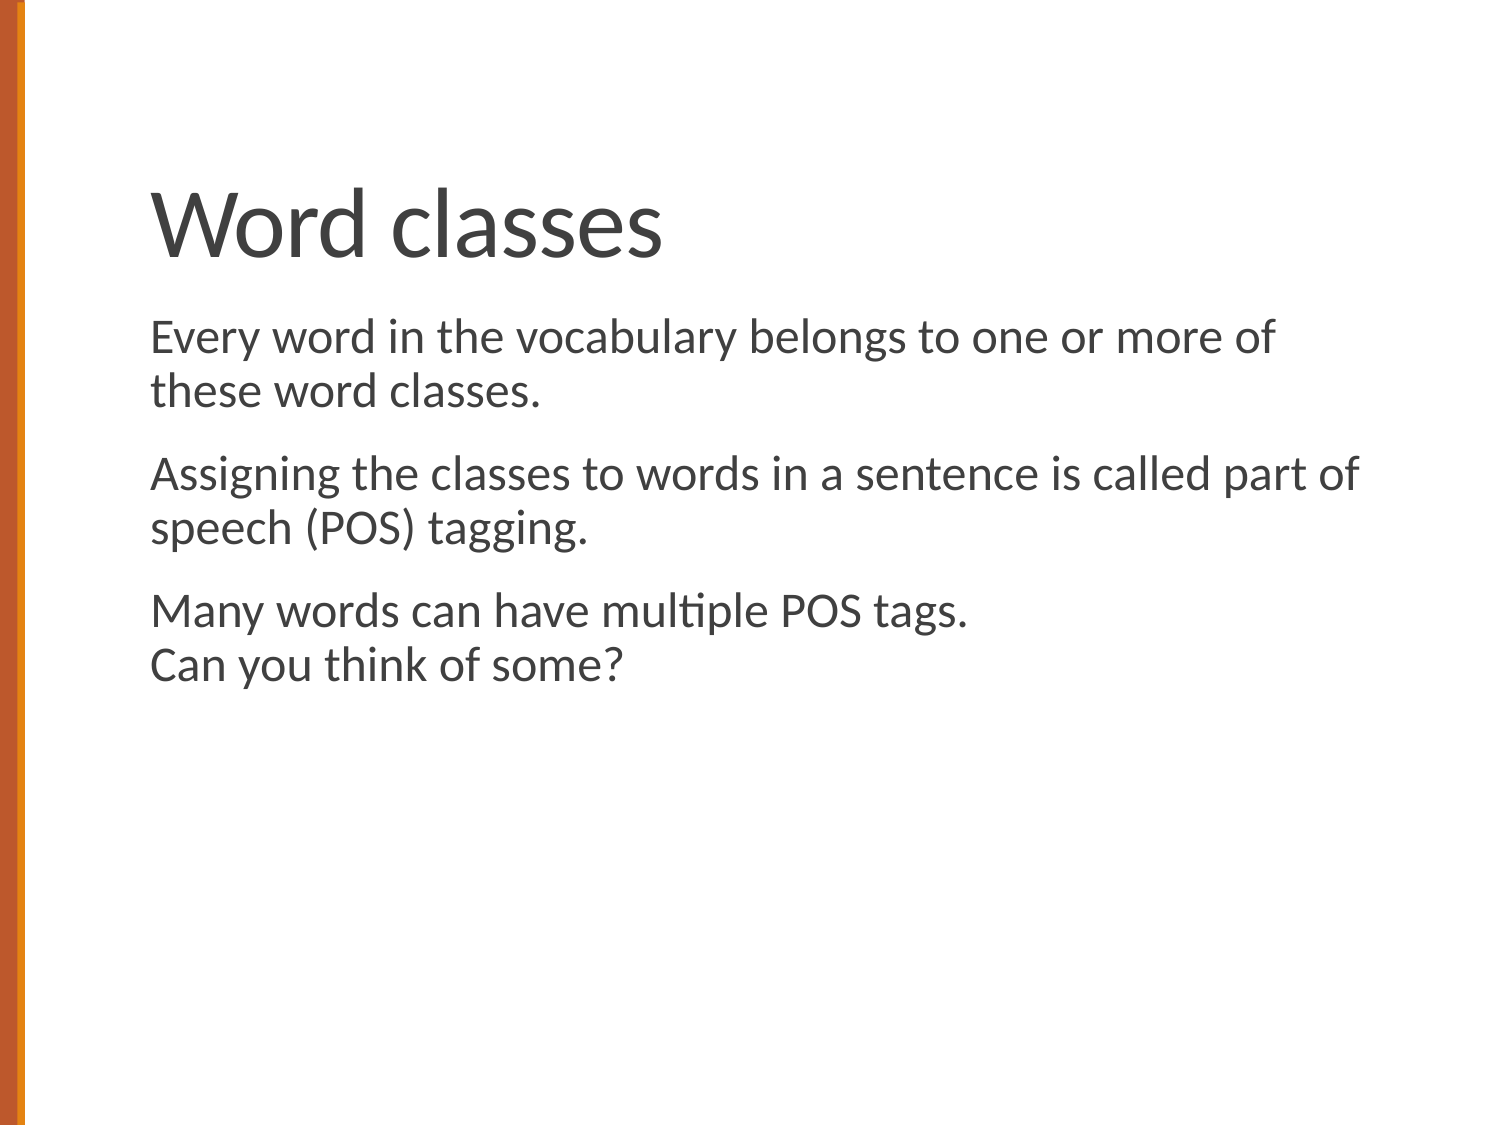

# Word classes
Every word in the vocabulary belongs to one or more of these word classes.
Assigning the classes to words in a sentence is called part of speech (POS) tagging.
Many words can have multiple POS tags.
Can you think of some?